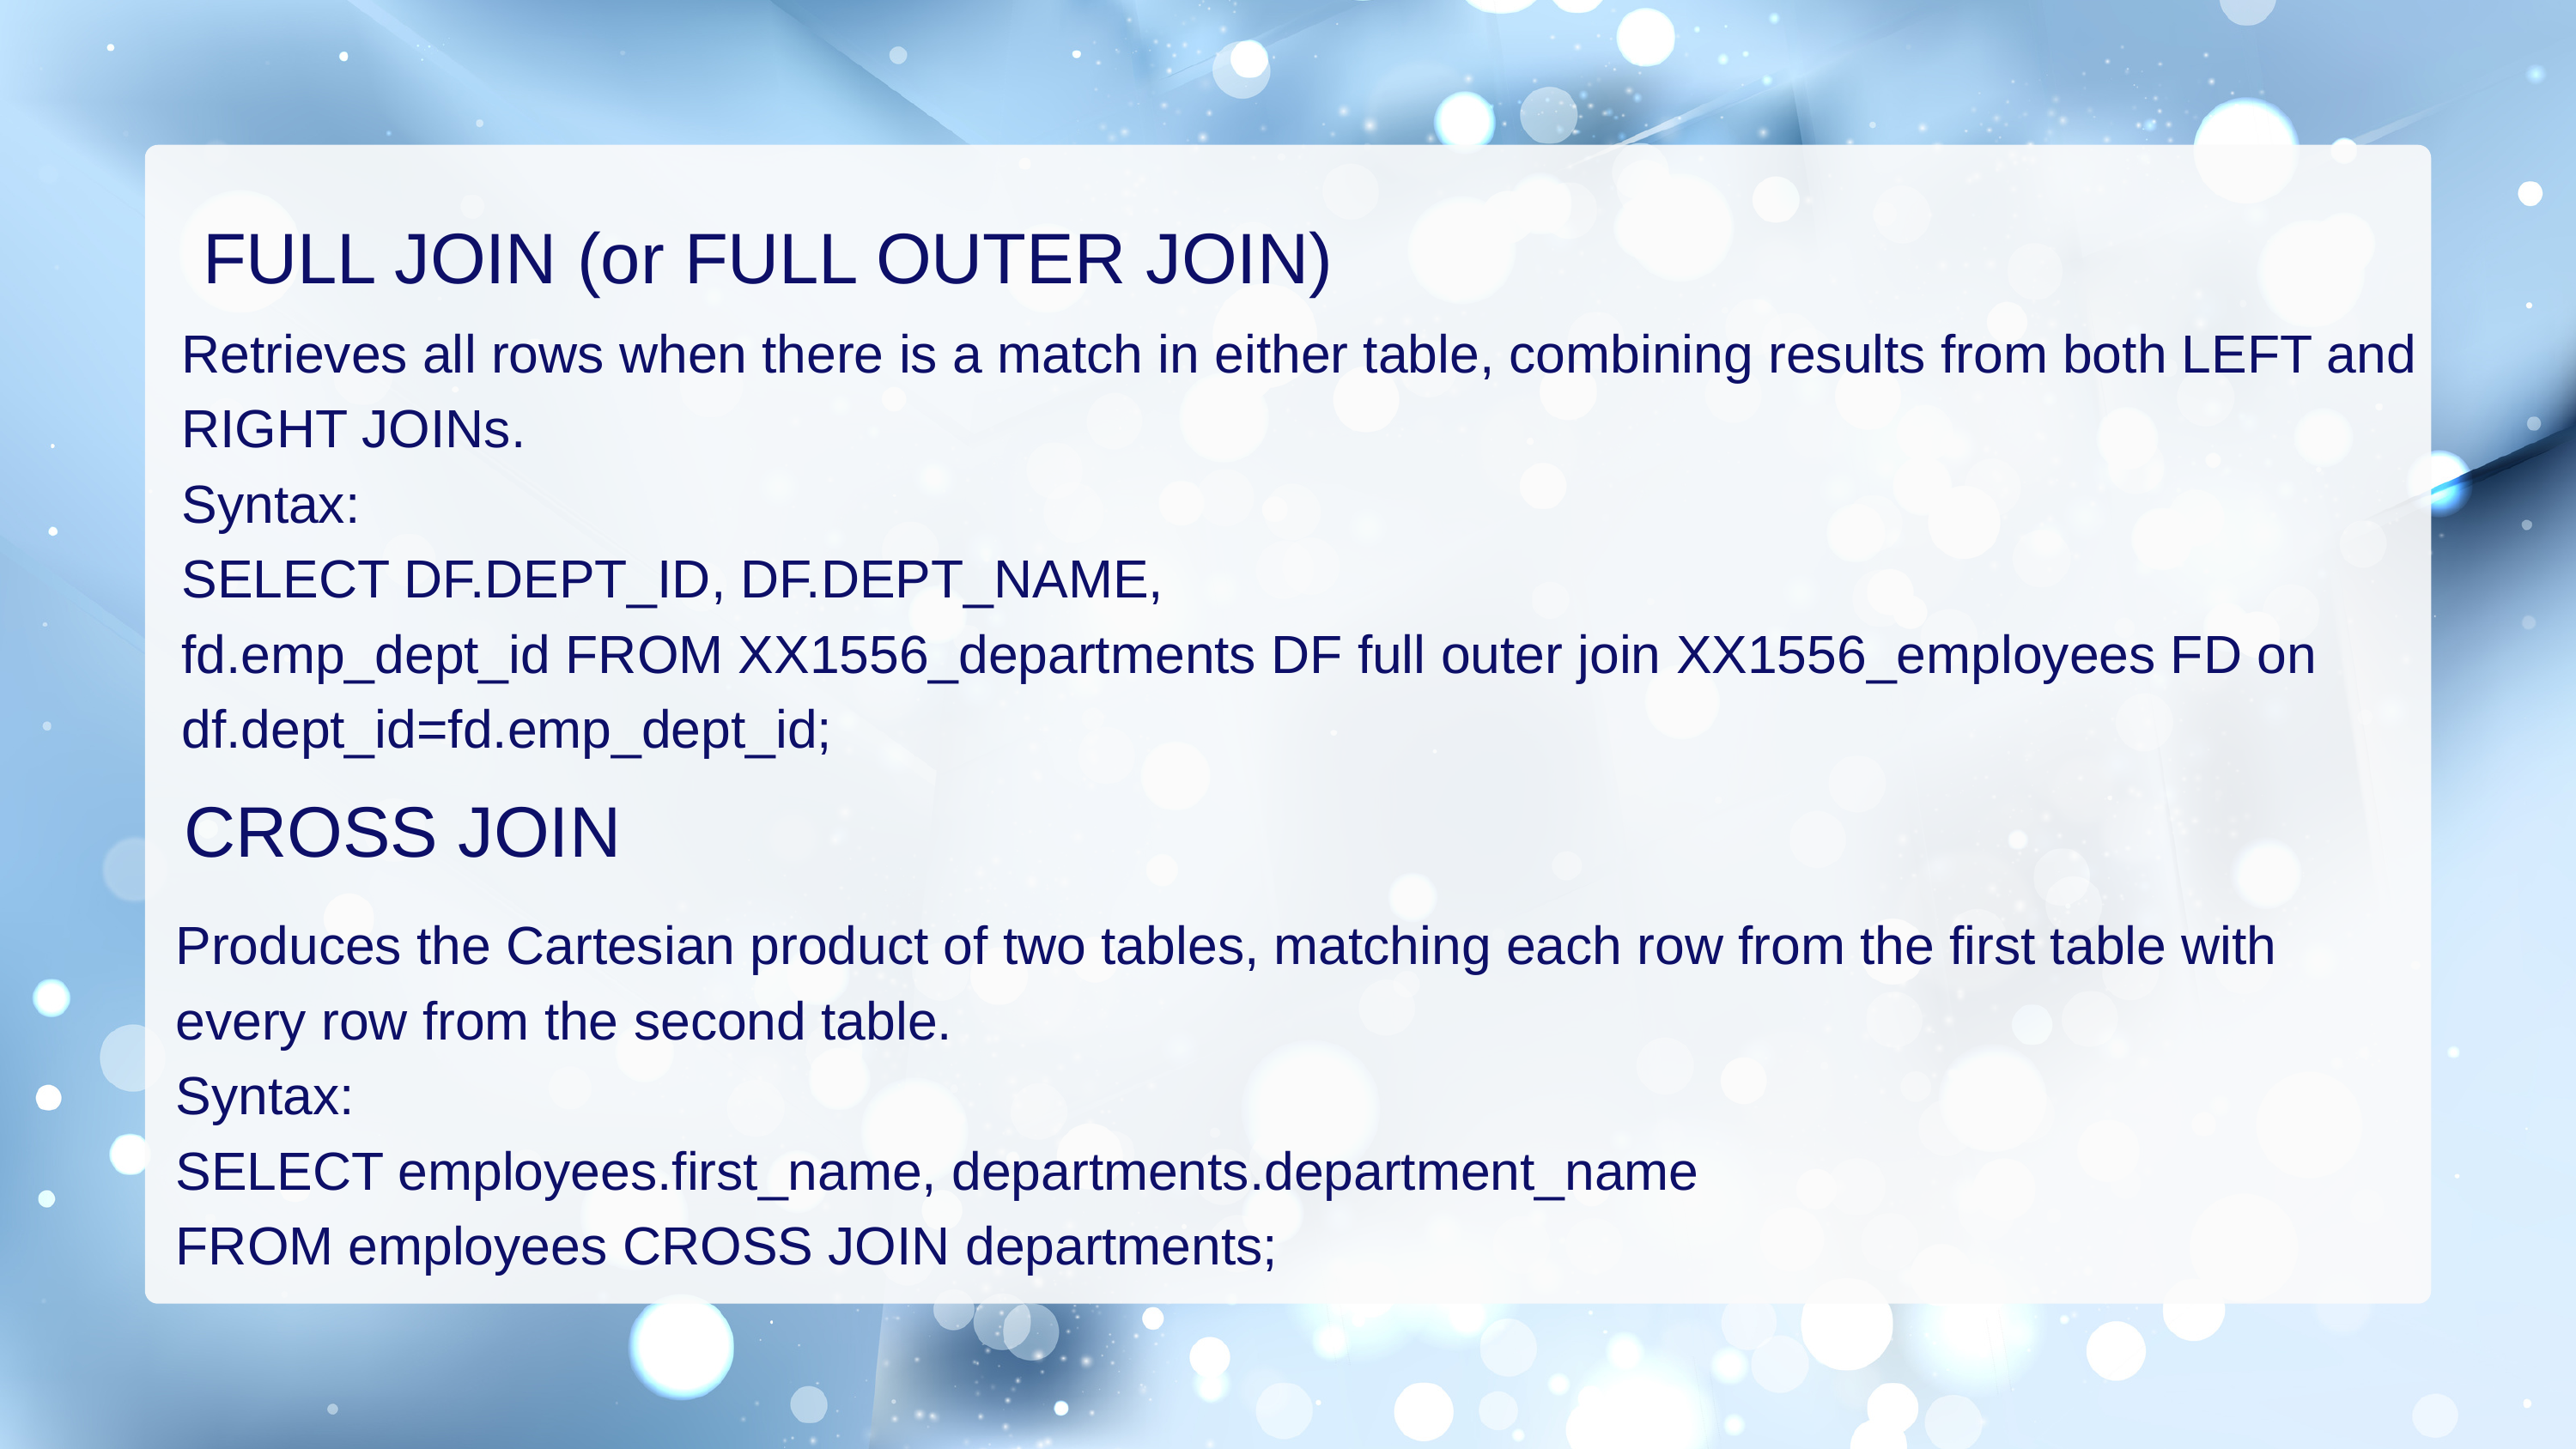

FULL JOIN (or FULL OUTER JOIN)
Retrieves all rows when there is a match in either table, combining results from both LEFT and RIGHT JOINs.
Syntax:
SELECT DF.DEPT_ID, DF.DEPT_NAME,
fd.emp_dept_id FROM XX1556_departments DF full outer join XX1556_employees FD on df.dept_id=fd.emp_dept_id;
CROSS JOIN
Produces the Cartesian product of two tables, matching each row from the first table with every row from the second table.
Syntax:
SELECT employees.first_name, departments.department_name​
FROM employees ​CROSS JOIN departments;​